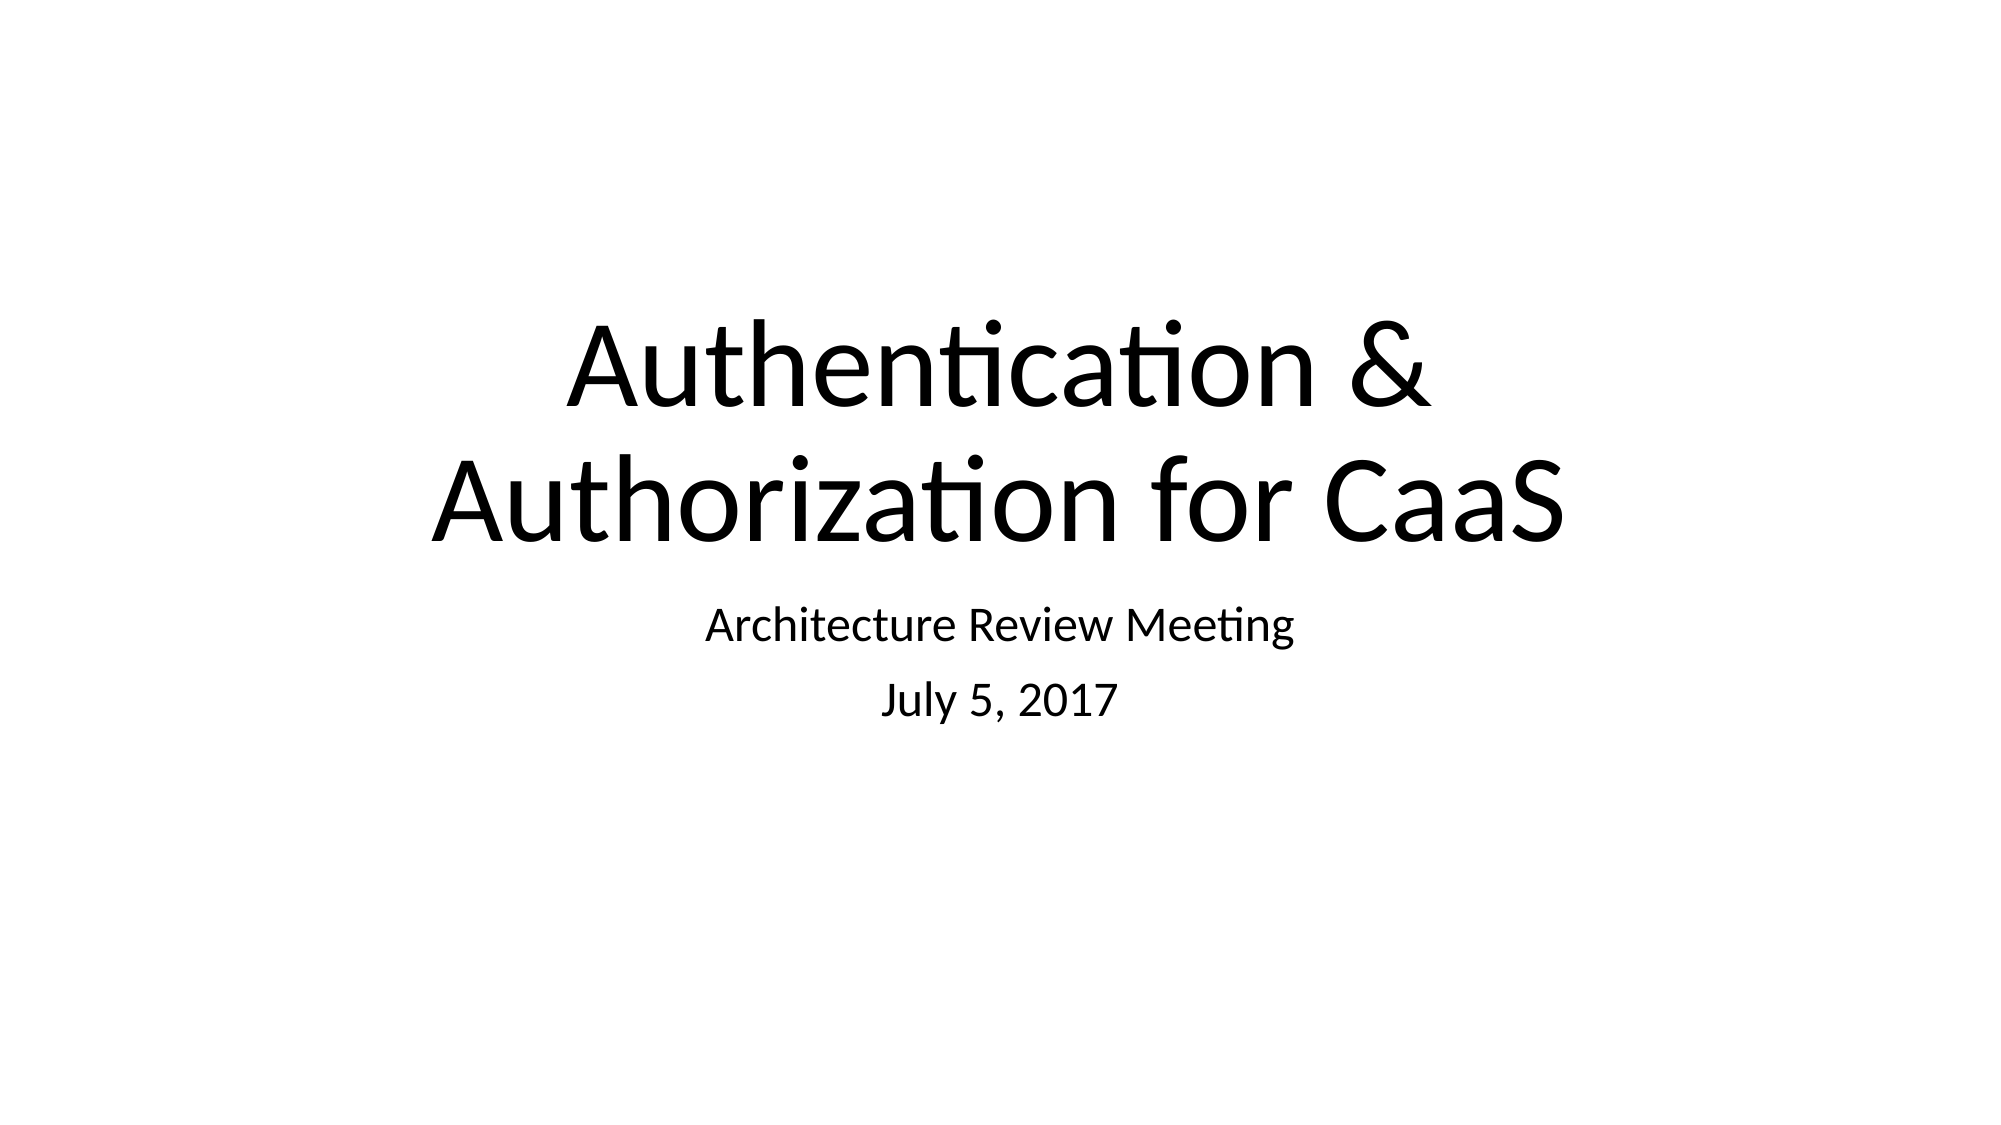

# Authentication & Authorization for CaaS
Architecture Review Meeting
July 5, 2017